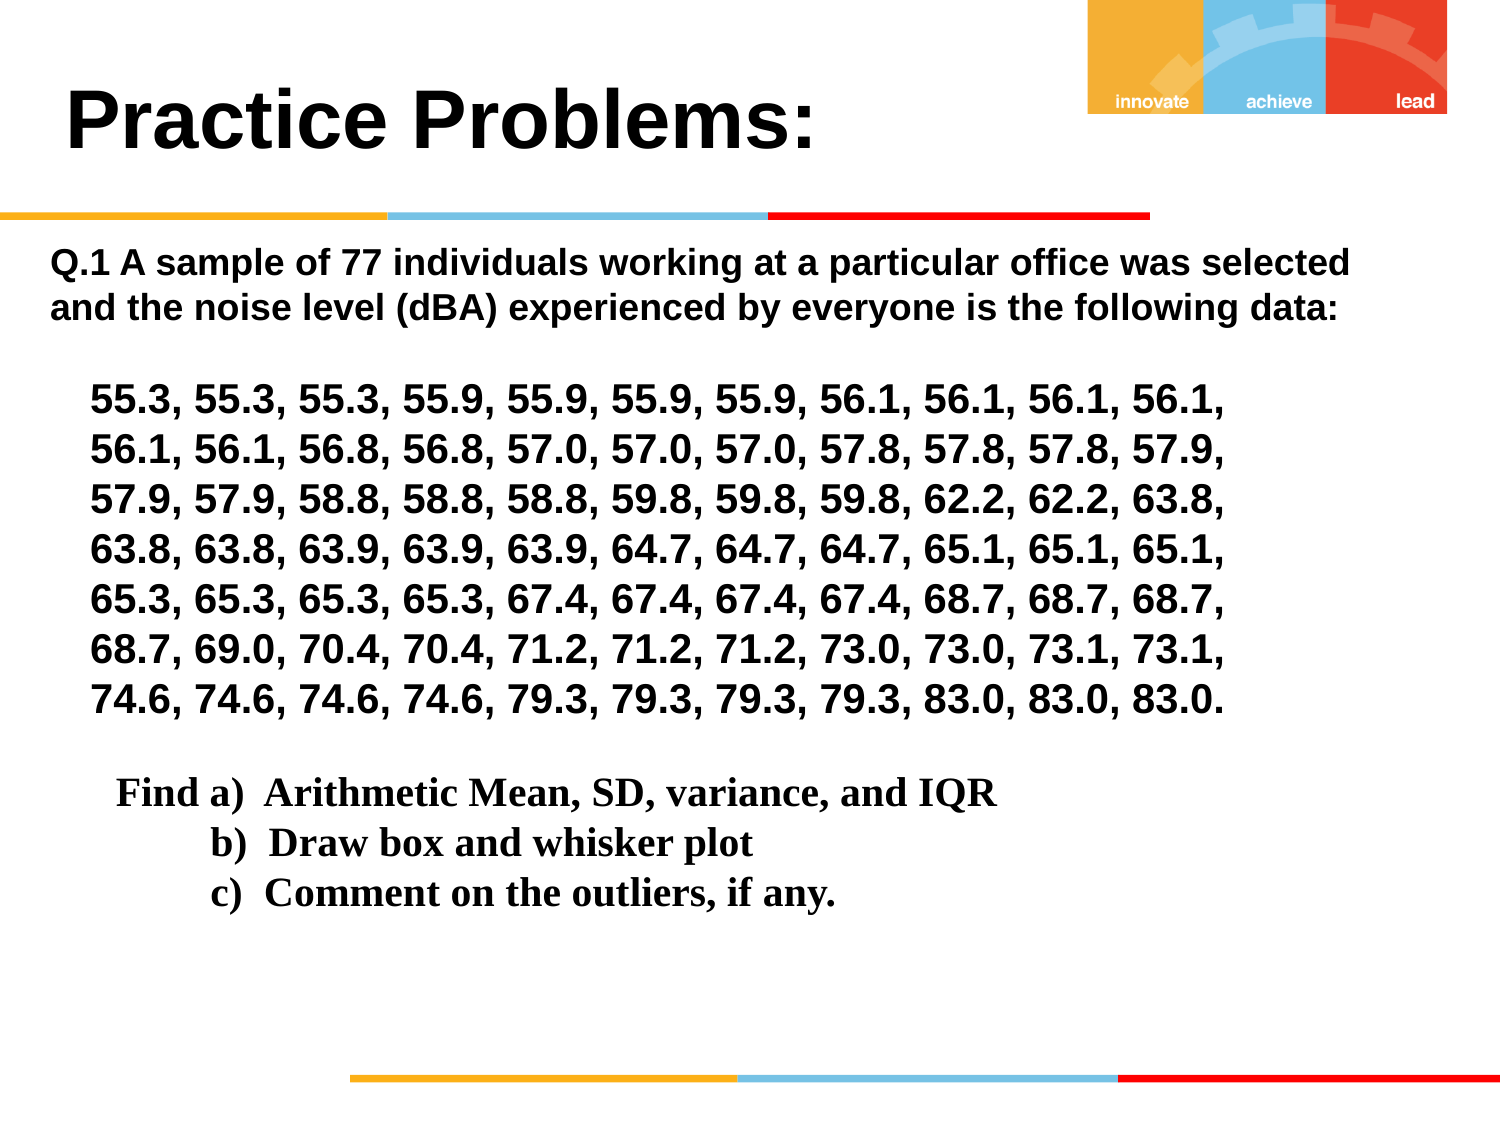

# Practice Problems:
Q.1 A sample of 77 individuals working at a particular office was selected and the noise level (dBA) experienced by everyone is the following data:

55.3, 55.3, 55.3, 55.9, 55.9, 55.9, 55.9, 56.1, 56.1, 56.1, 56.1, 56.1, 56.1, 56.8, 56.8, 57.0, 57.0, 57.0, 57.8, 57.8, 57.8, 57.9, 57.9, 57.9, 58.8, 58.8, 58.8, 59.8, 59.8, 59.8, 62.2, 62.2, 63.8, 63.8, 63.8, 63.9, 63.9, 63.9, 64.7, 64.7, 64.7, 65.1, 65.1, 65.1, 65.3, 65.3, 65.3, 65.3, 67.4, 67.4, 67.4, 67.4, 68.7, 68.7, 68.7, 68.7, 69.0, 70.4, 70.4, 71.2, 71.2, 71.2, 73.0, 73.0, 73.1, 73.1, 74.6, 74.6, 74.6, 74.6, 79.3, 79.3, 79.3, 79.3, 83.0, 83.0, 83.0.
Find a)  Arithmetic Mean, SD, variance, and IQR
         b)  Draw box and whisker plot
         c)  Comment on the outliers, if any.